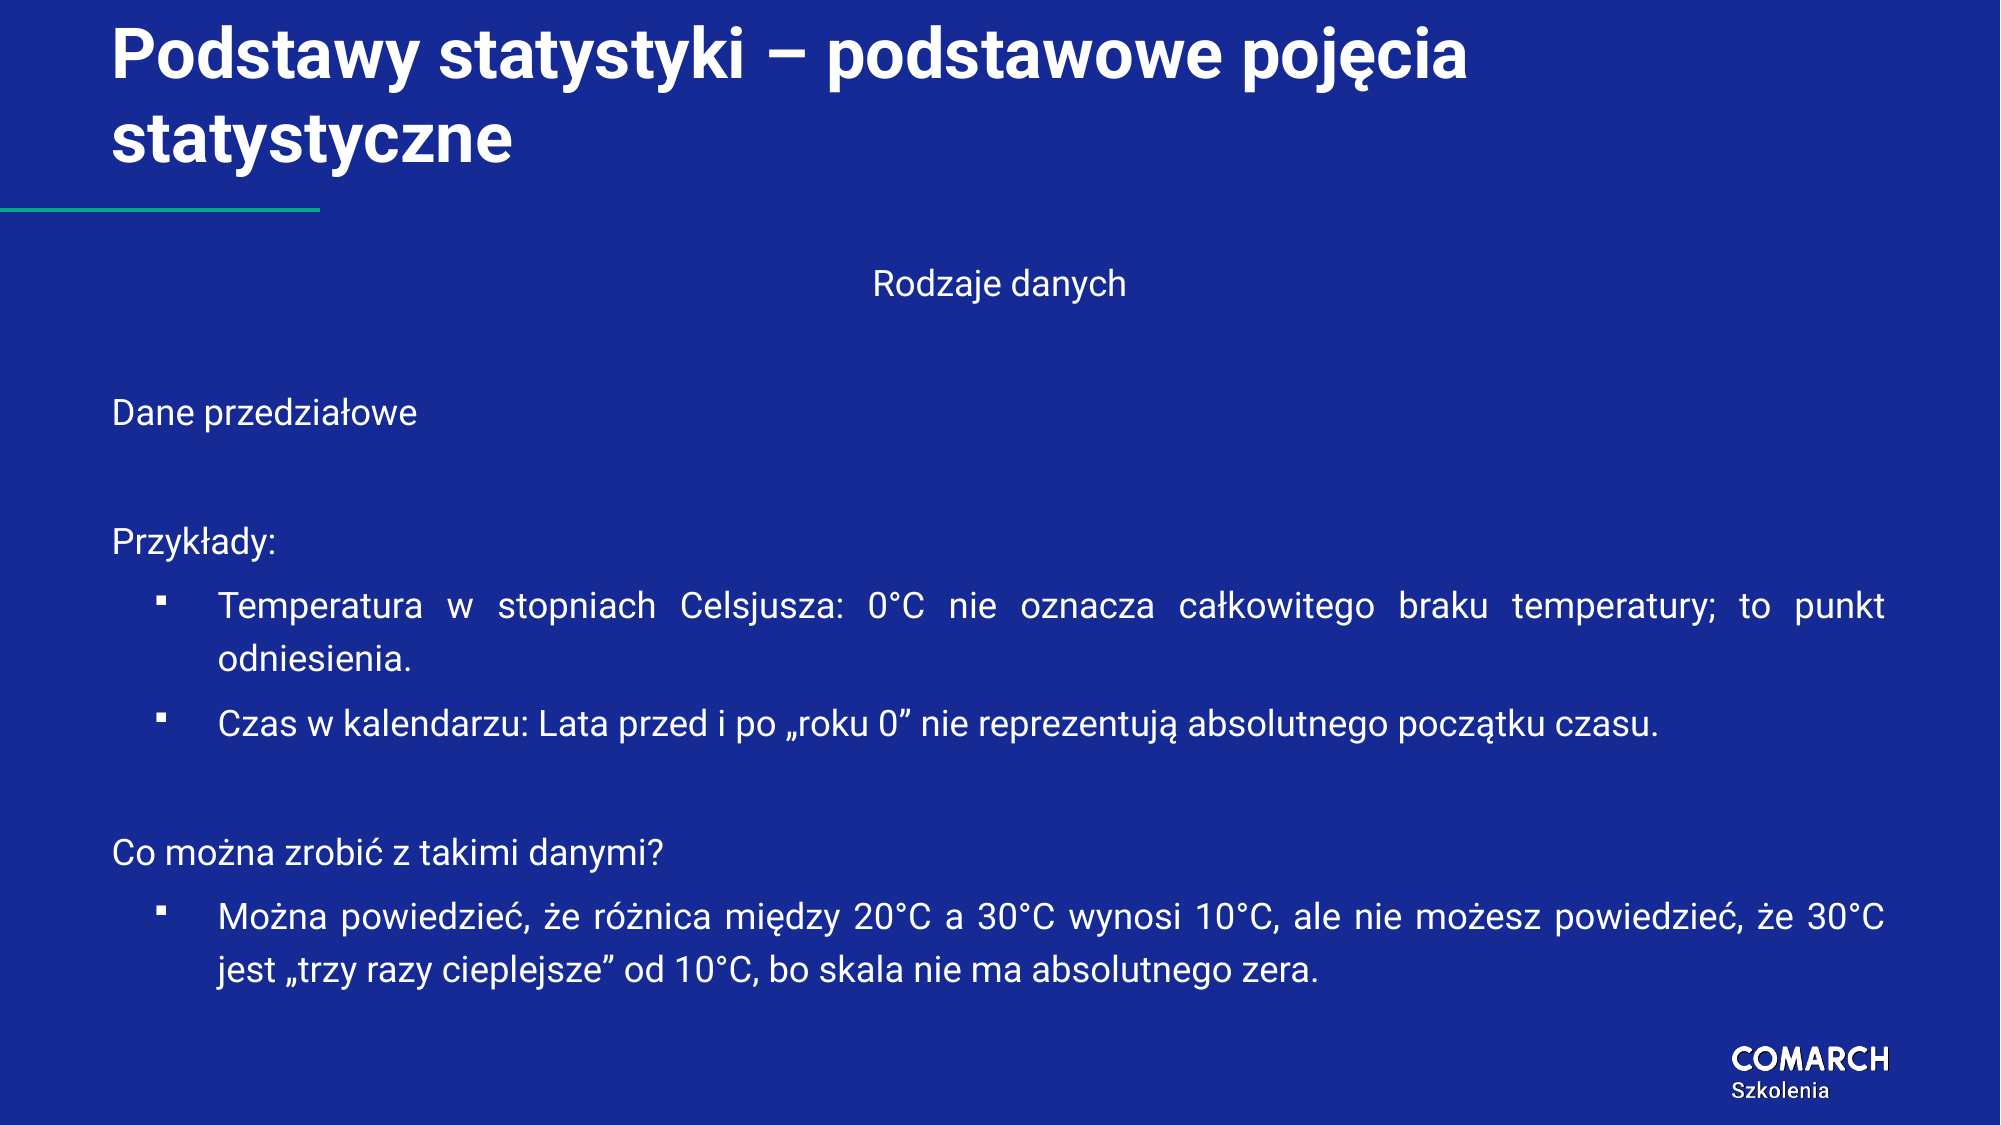

# Podstawy statystyki – podstawowe pojęcia statystyczne
Rodzaje danych

Dane przedziałowe

Przykłady:
Temperatura w stopniach Celsjusza: 0°C nie oznacza całkowitego braku temperatury; to punkt odniesienia.
Czas w kalendarzu: Lata przed i po „roku 0” nie reprezentują absolutnego początku czasu.

Co można zrobić z takimi danymi?
Można powiedzieć, że różnica między 20°C a 30°C wynosi 10°C, ale nie możesz powiedzieć, że 30°C jest „trzy razy cieplejsze” od 10°C, bo skala nie ma absolutnego zera.